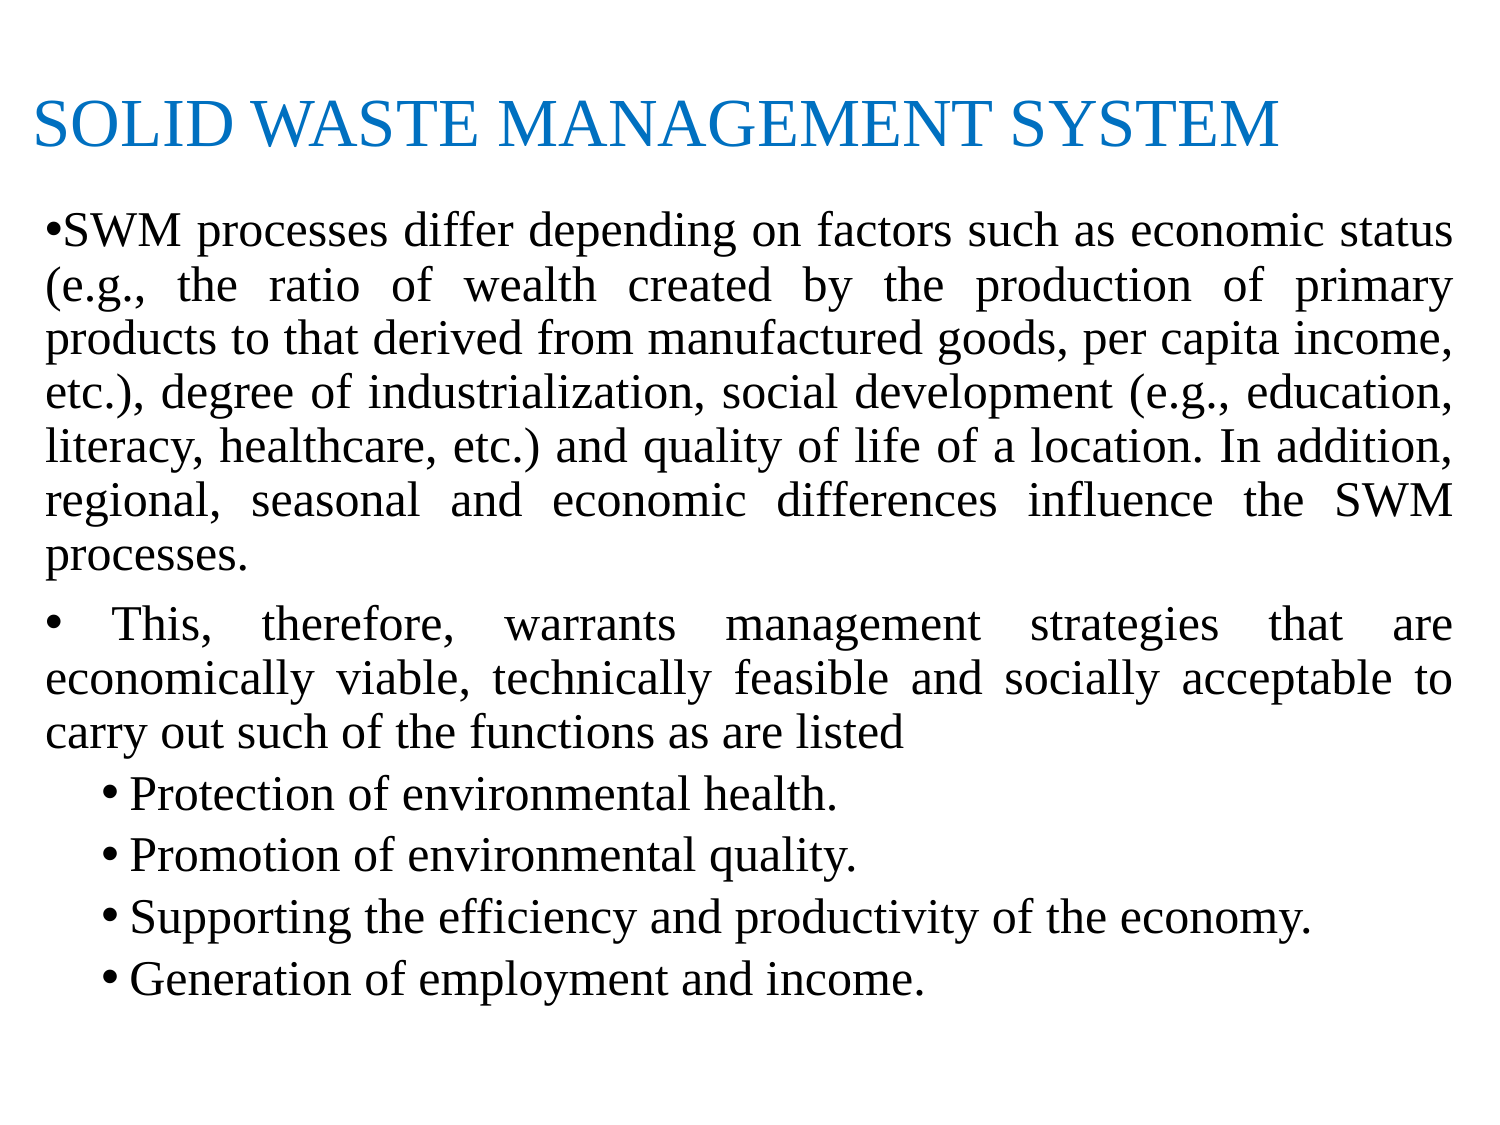

# SOLID WASTE MANAGEMENT SYSTEM
SWM processes differ depending on factors such as economic status (e.g., the ratio of wealth created by the production of primary products to that derived from manufactured goods, per capita income, etc.), degree of industrialization, social development (e.g., education, literacy, healthcare, etc.) and quality of life of a location. In addition, regional, seasonal and economic differences influence the SWM processes.
 This, therefore, warrants management strategies that are economically viable, technically feasible and socially acceptable to carry out such of the functions as are listed
Protection of environmental health.
Promotion of environmental quality.
Supporting the efficiency and productivity of the economy.
Generation of employment and income.